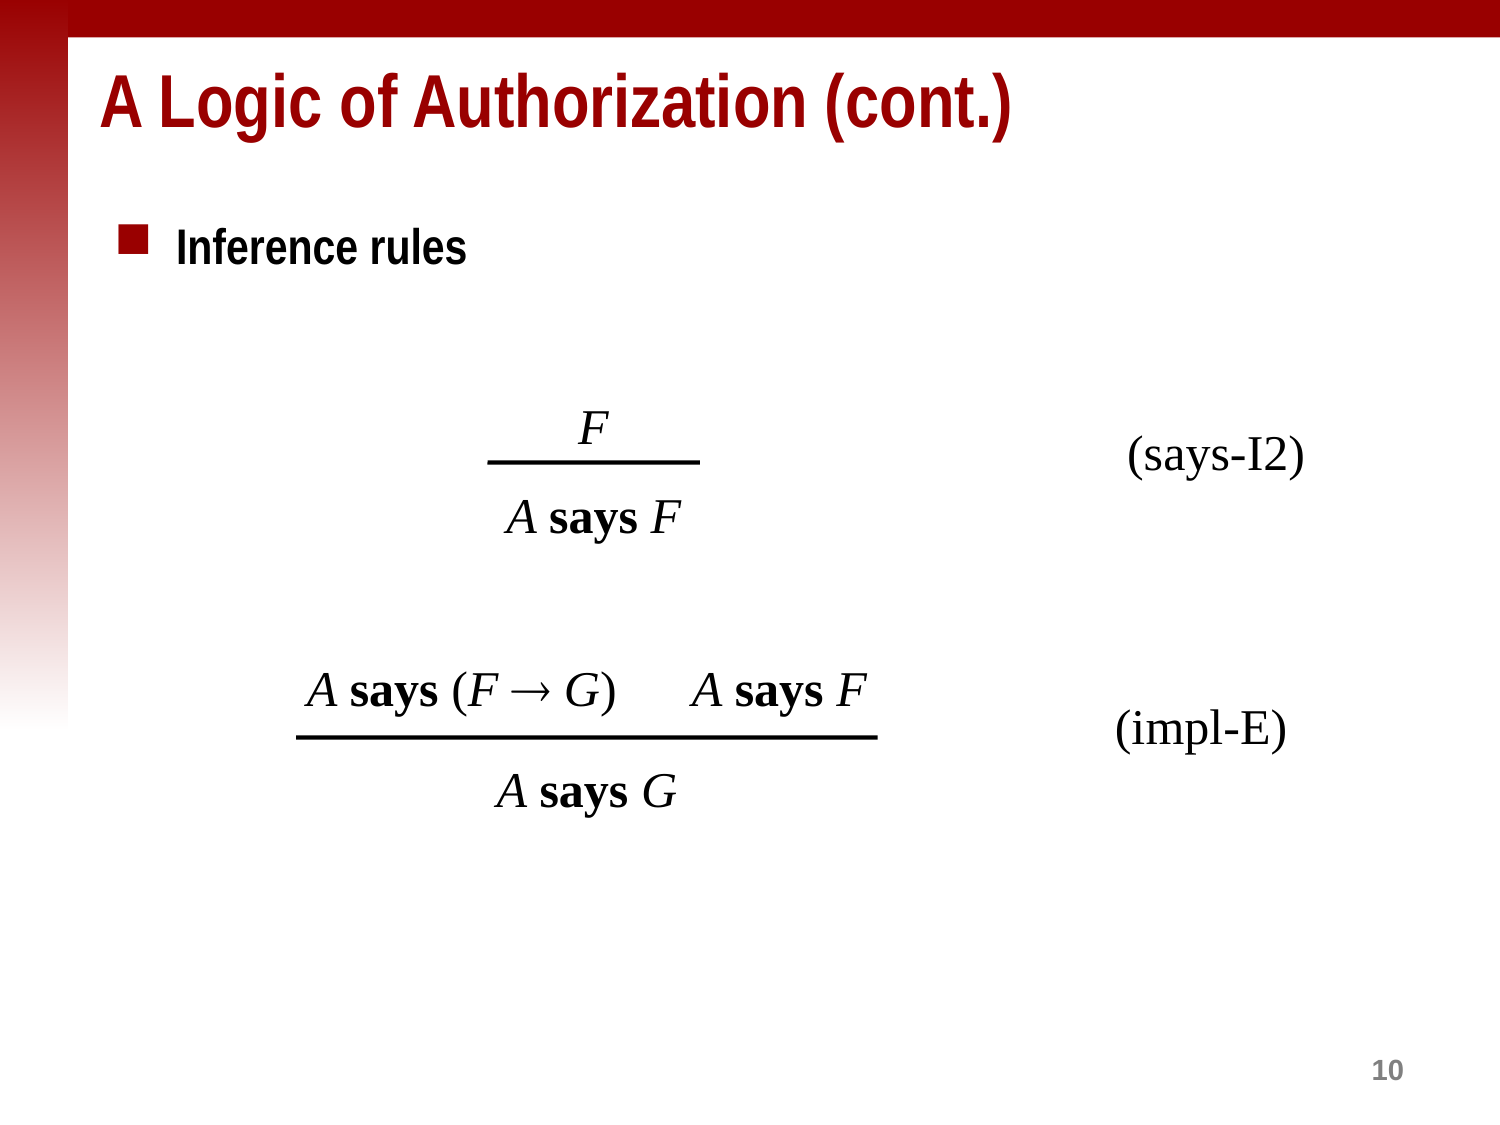

# A Logic of Authorization (cont.)
Inference rules
F
(says-I2)

A says F
A says (F → G)      A says F
(impl-E)

A says G